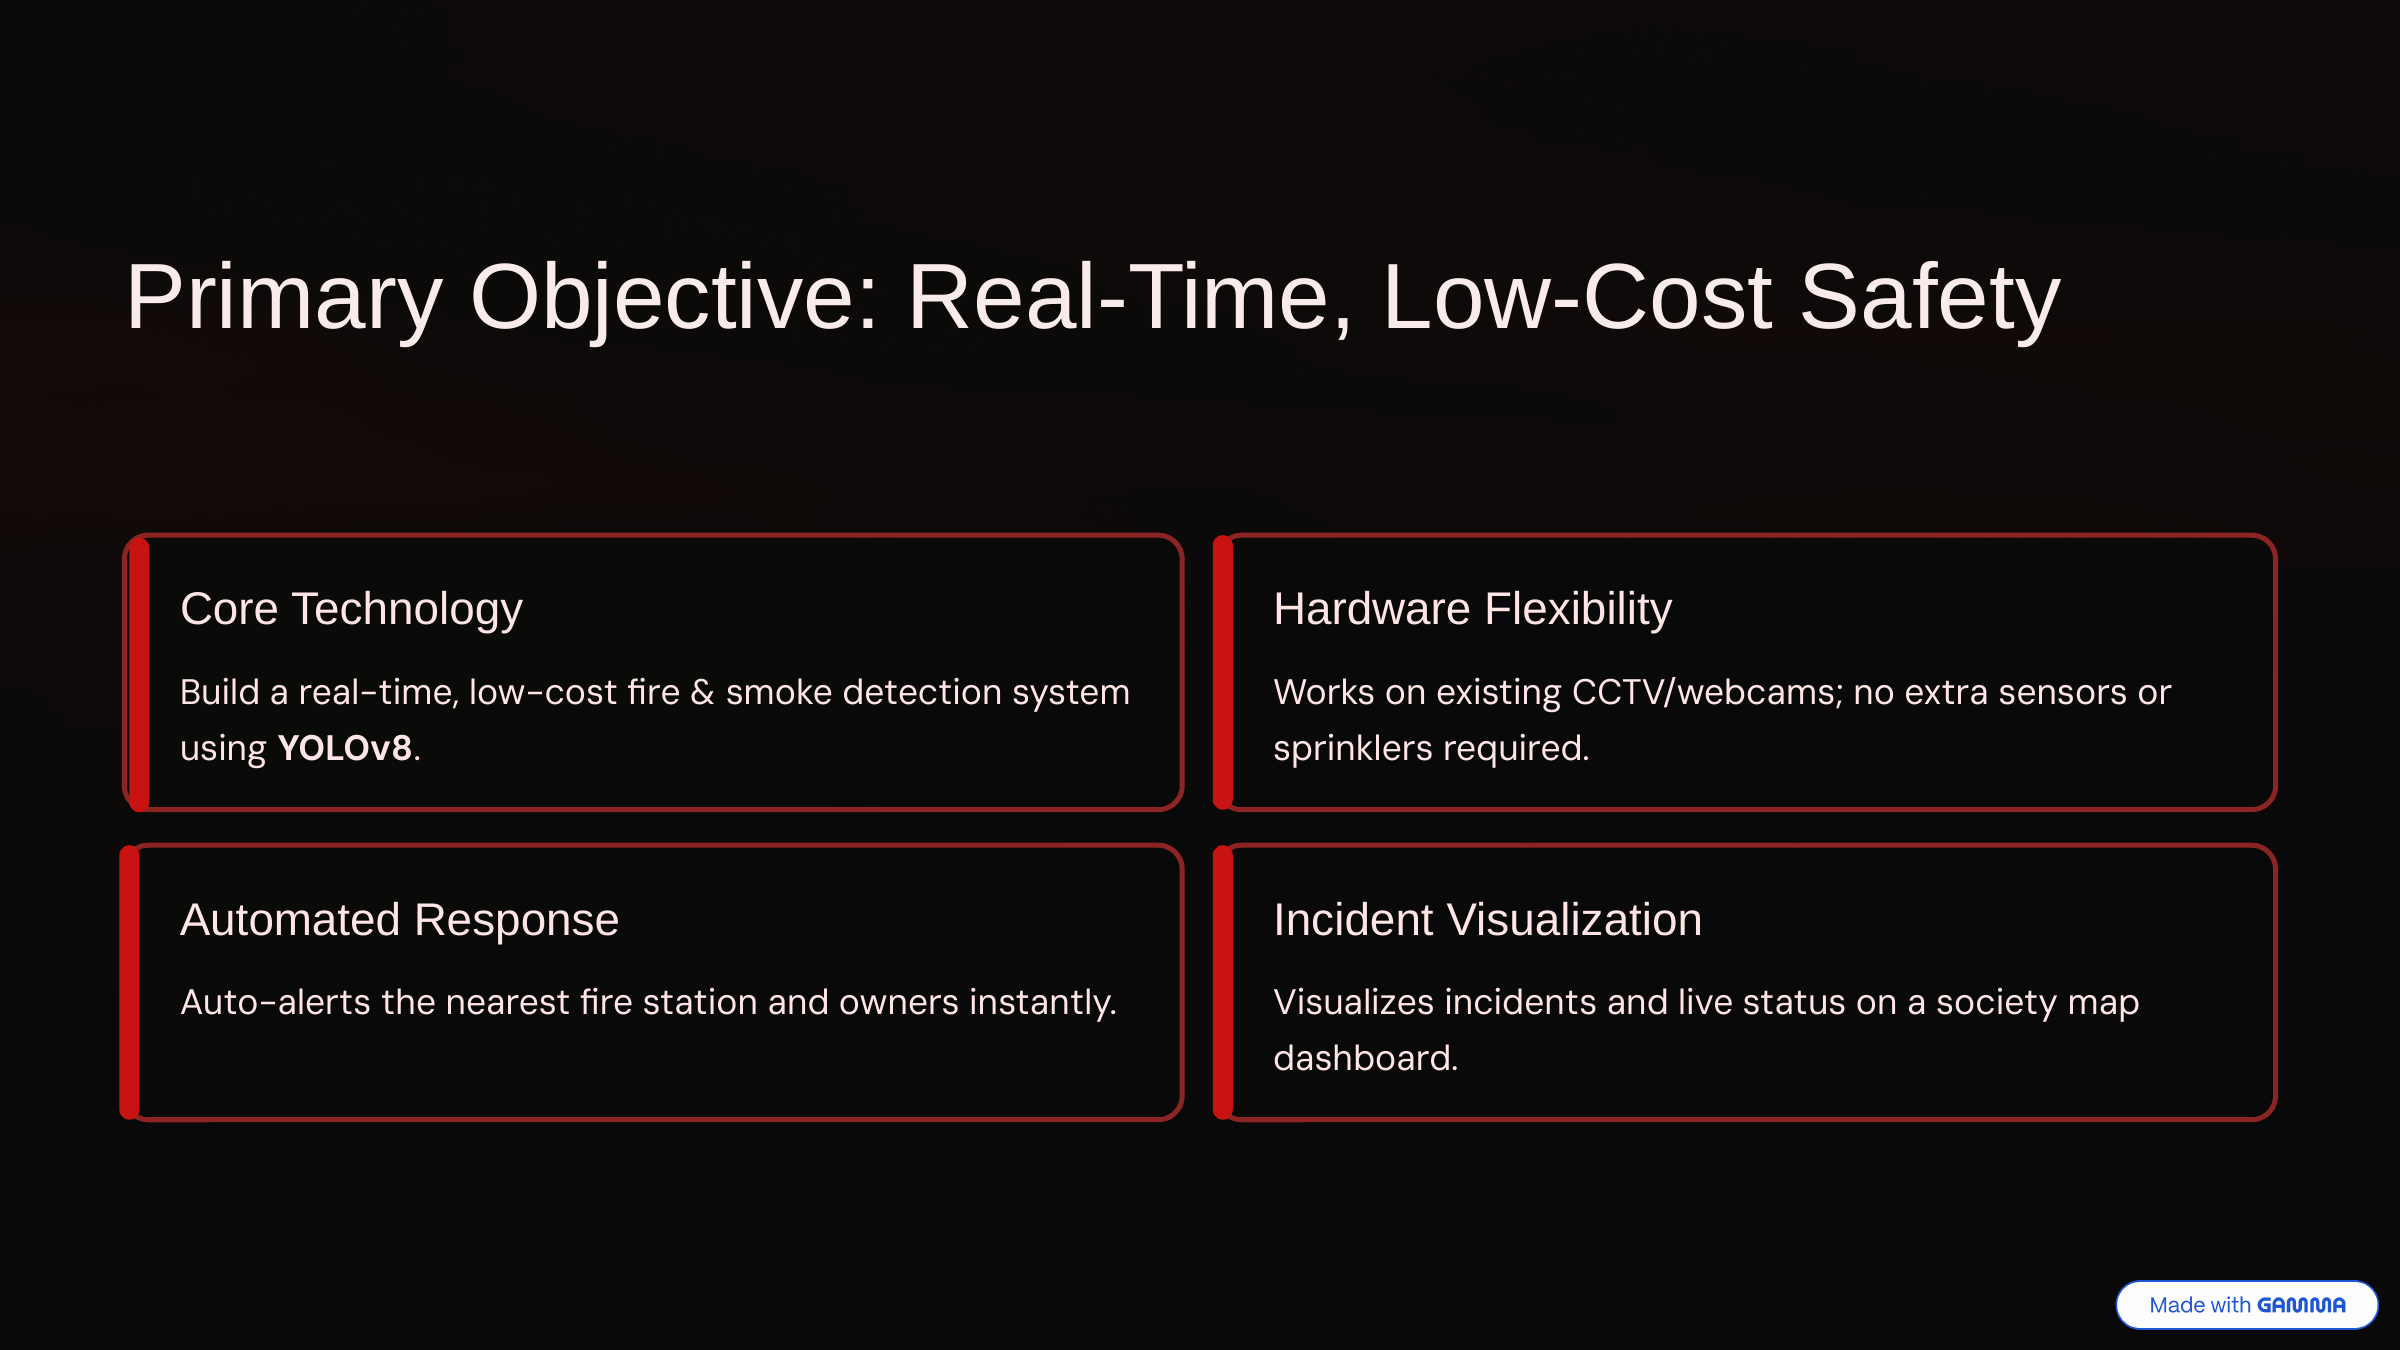

Primary Objective: Real-Time, Low-Cost Safety

Core Technology
Hardware Flexibility
Build a real-time, low-cost fire & smoke detection system using YOLOv8.
Works on existing CCTV/webcams; no extra sensors or sprinklers required.

Automated Response
Incident Visualization
Auto-alerts the nearest fire station and owners instantly.
Visualizes incidents and live status on a society map dashboard.